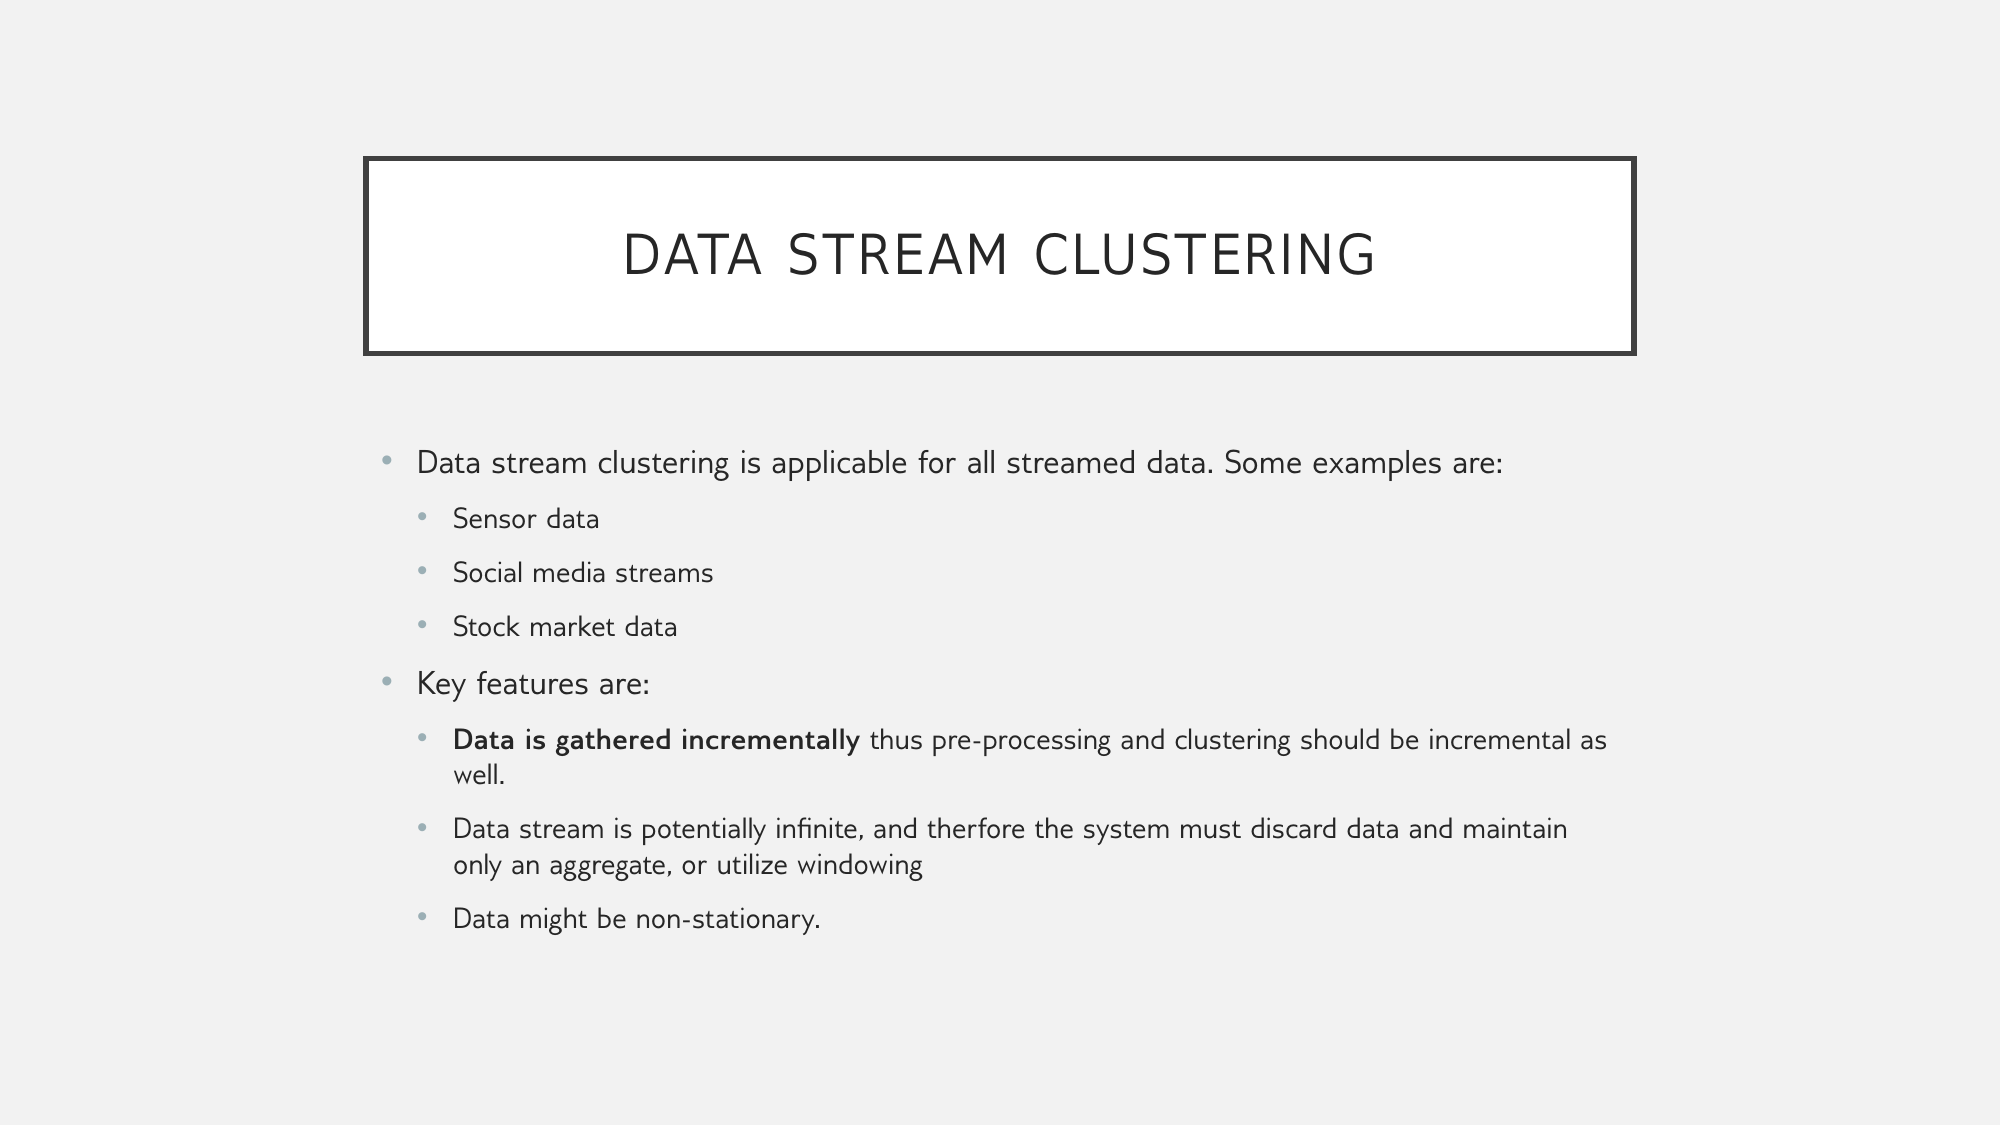

# Data Stream Clustering
Data stream clustering is applicable for all streamed data. Some examples are:
Sensor data
Social media streams
Stock market data
Key features are:
Data is gathered incrementally thus pre-processing and clustering should be incremental as well.
Data stream is potentially infinite, and therfore the system must discard data and maintain only an aggregate, or utilize windowing
Data might be non-stationary.